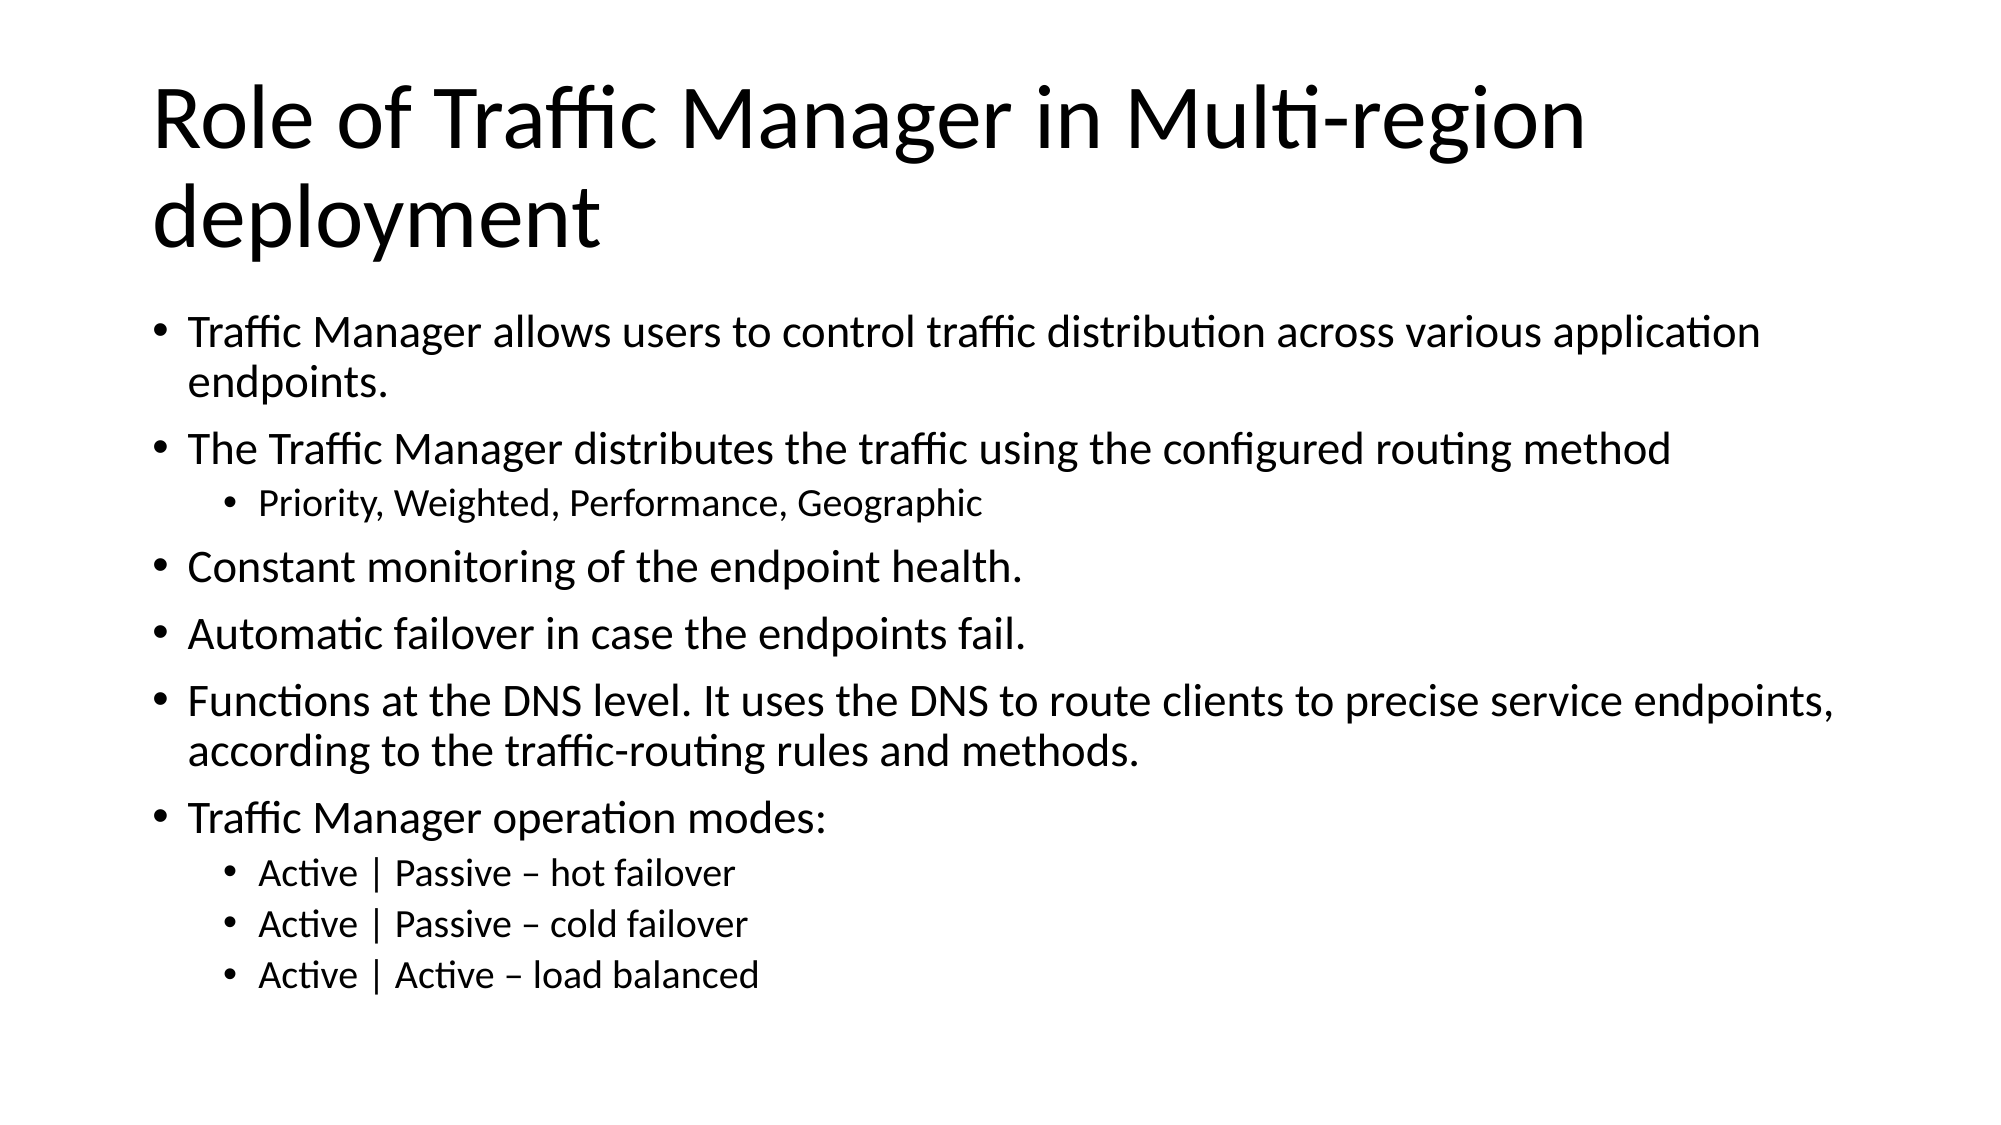

# Role of Traffic Manager in Multi-region deployment
Traffic Manager allows users to control traffic distribution across various application endpoints.
The Traffic Manager distributes the traffic using the configured routing method
Priority, Weighted, Performance, Geographic
Constant monitoring of the endpoint health.
Automatic failover in case the endpoints fail.
Functions at the DNS level. It uses the DNS to route clients to precise service endpoints, according to the traffic-routing rules and methods.
Traffic Manager operation modes:
Active | Passive – hot failover
Active | Passive – cold failover
Active | Active – load balanced